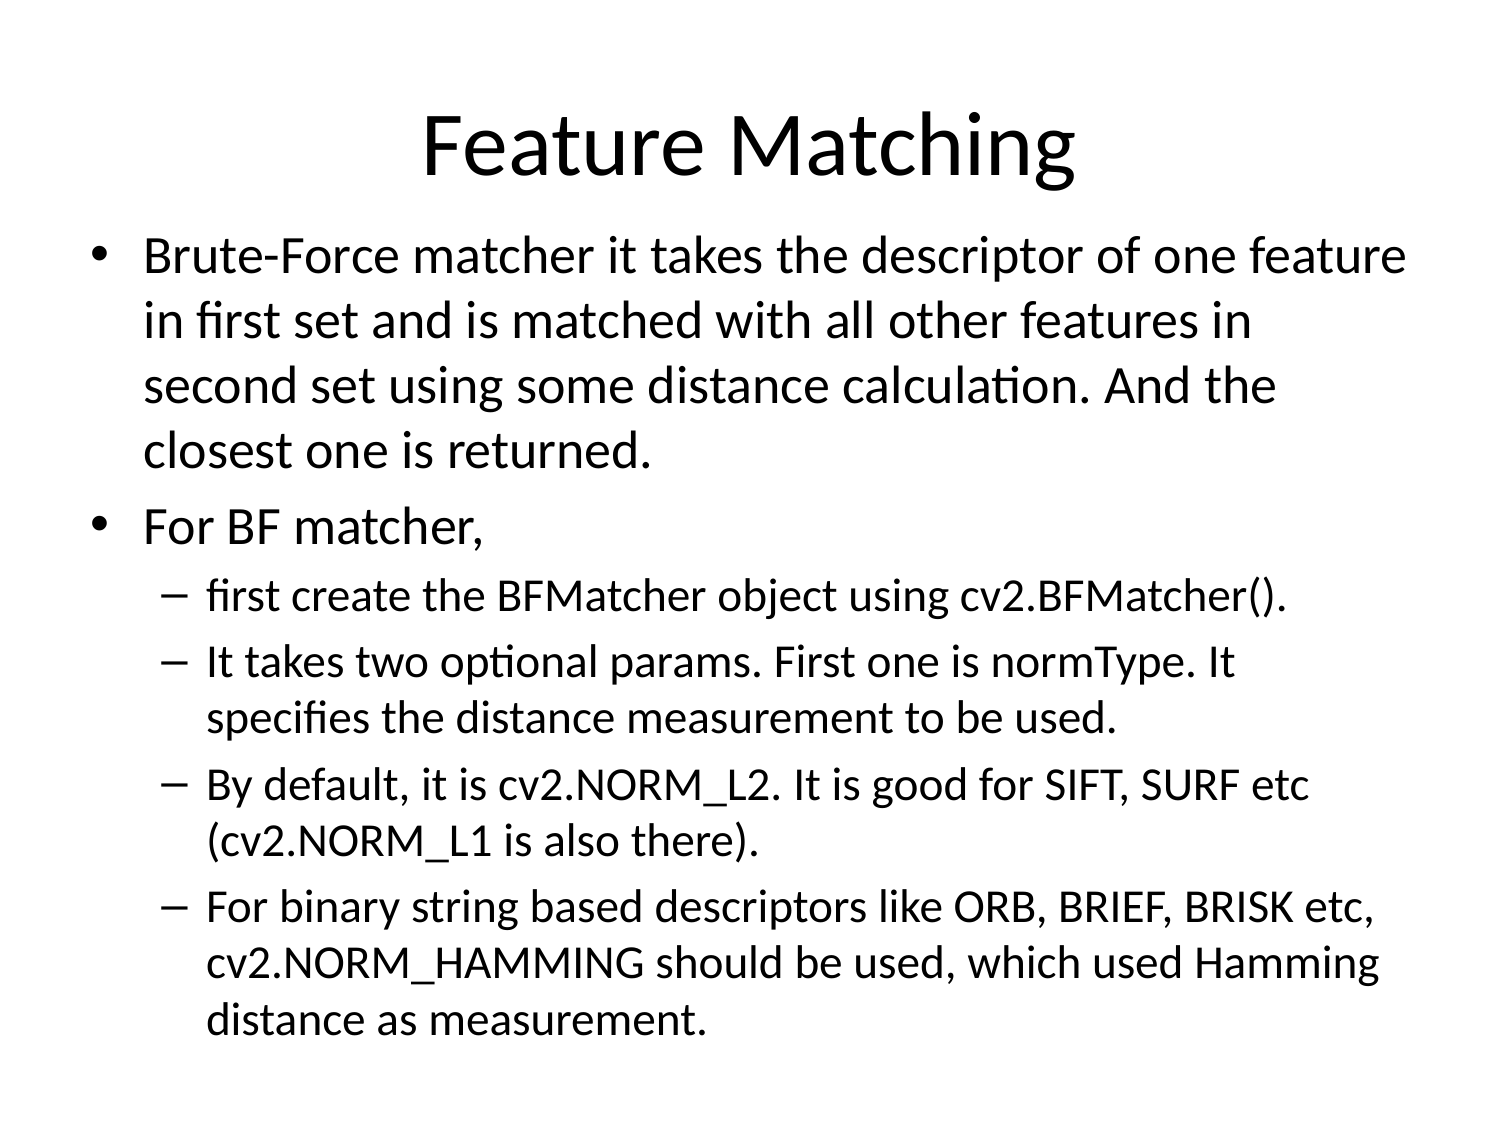

# Feature Matching
Brute-Force matcher it takes the descriptor of one feature in first set and is matched with all other features in second set using some distance calculation. And the closest one is returned.
For BF matcher,
first create the BFMatcher object using cv2.BFMatcher().
It takes two optional params. First one is normType. It specifies the distance measurement to be used.
By default, it is cv2.NORM_L2. It is good for SIFT, SURF etc (cv2.NORM_L1 is also there).
For binary string based descriptors like ORB, BRIEF, BRISK etc, cv2.NORM_HAMMING should be used, which used Hamming distance as measurement.